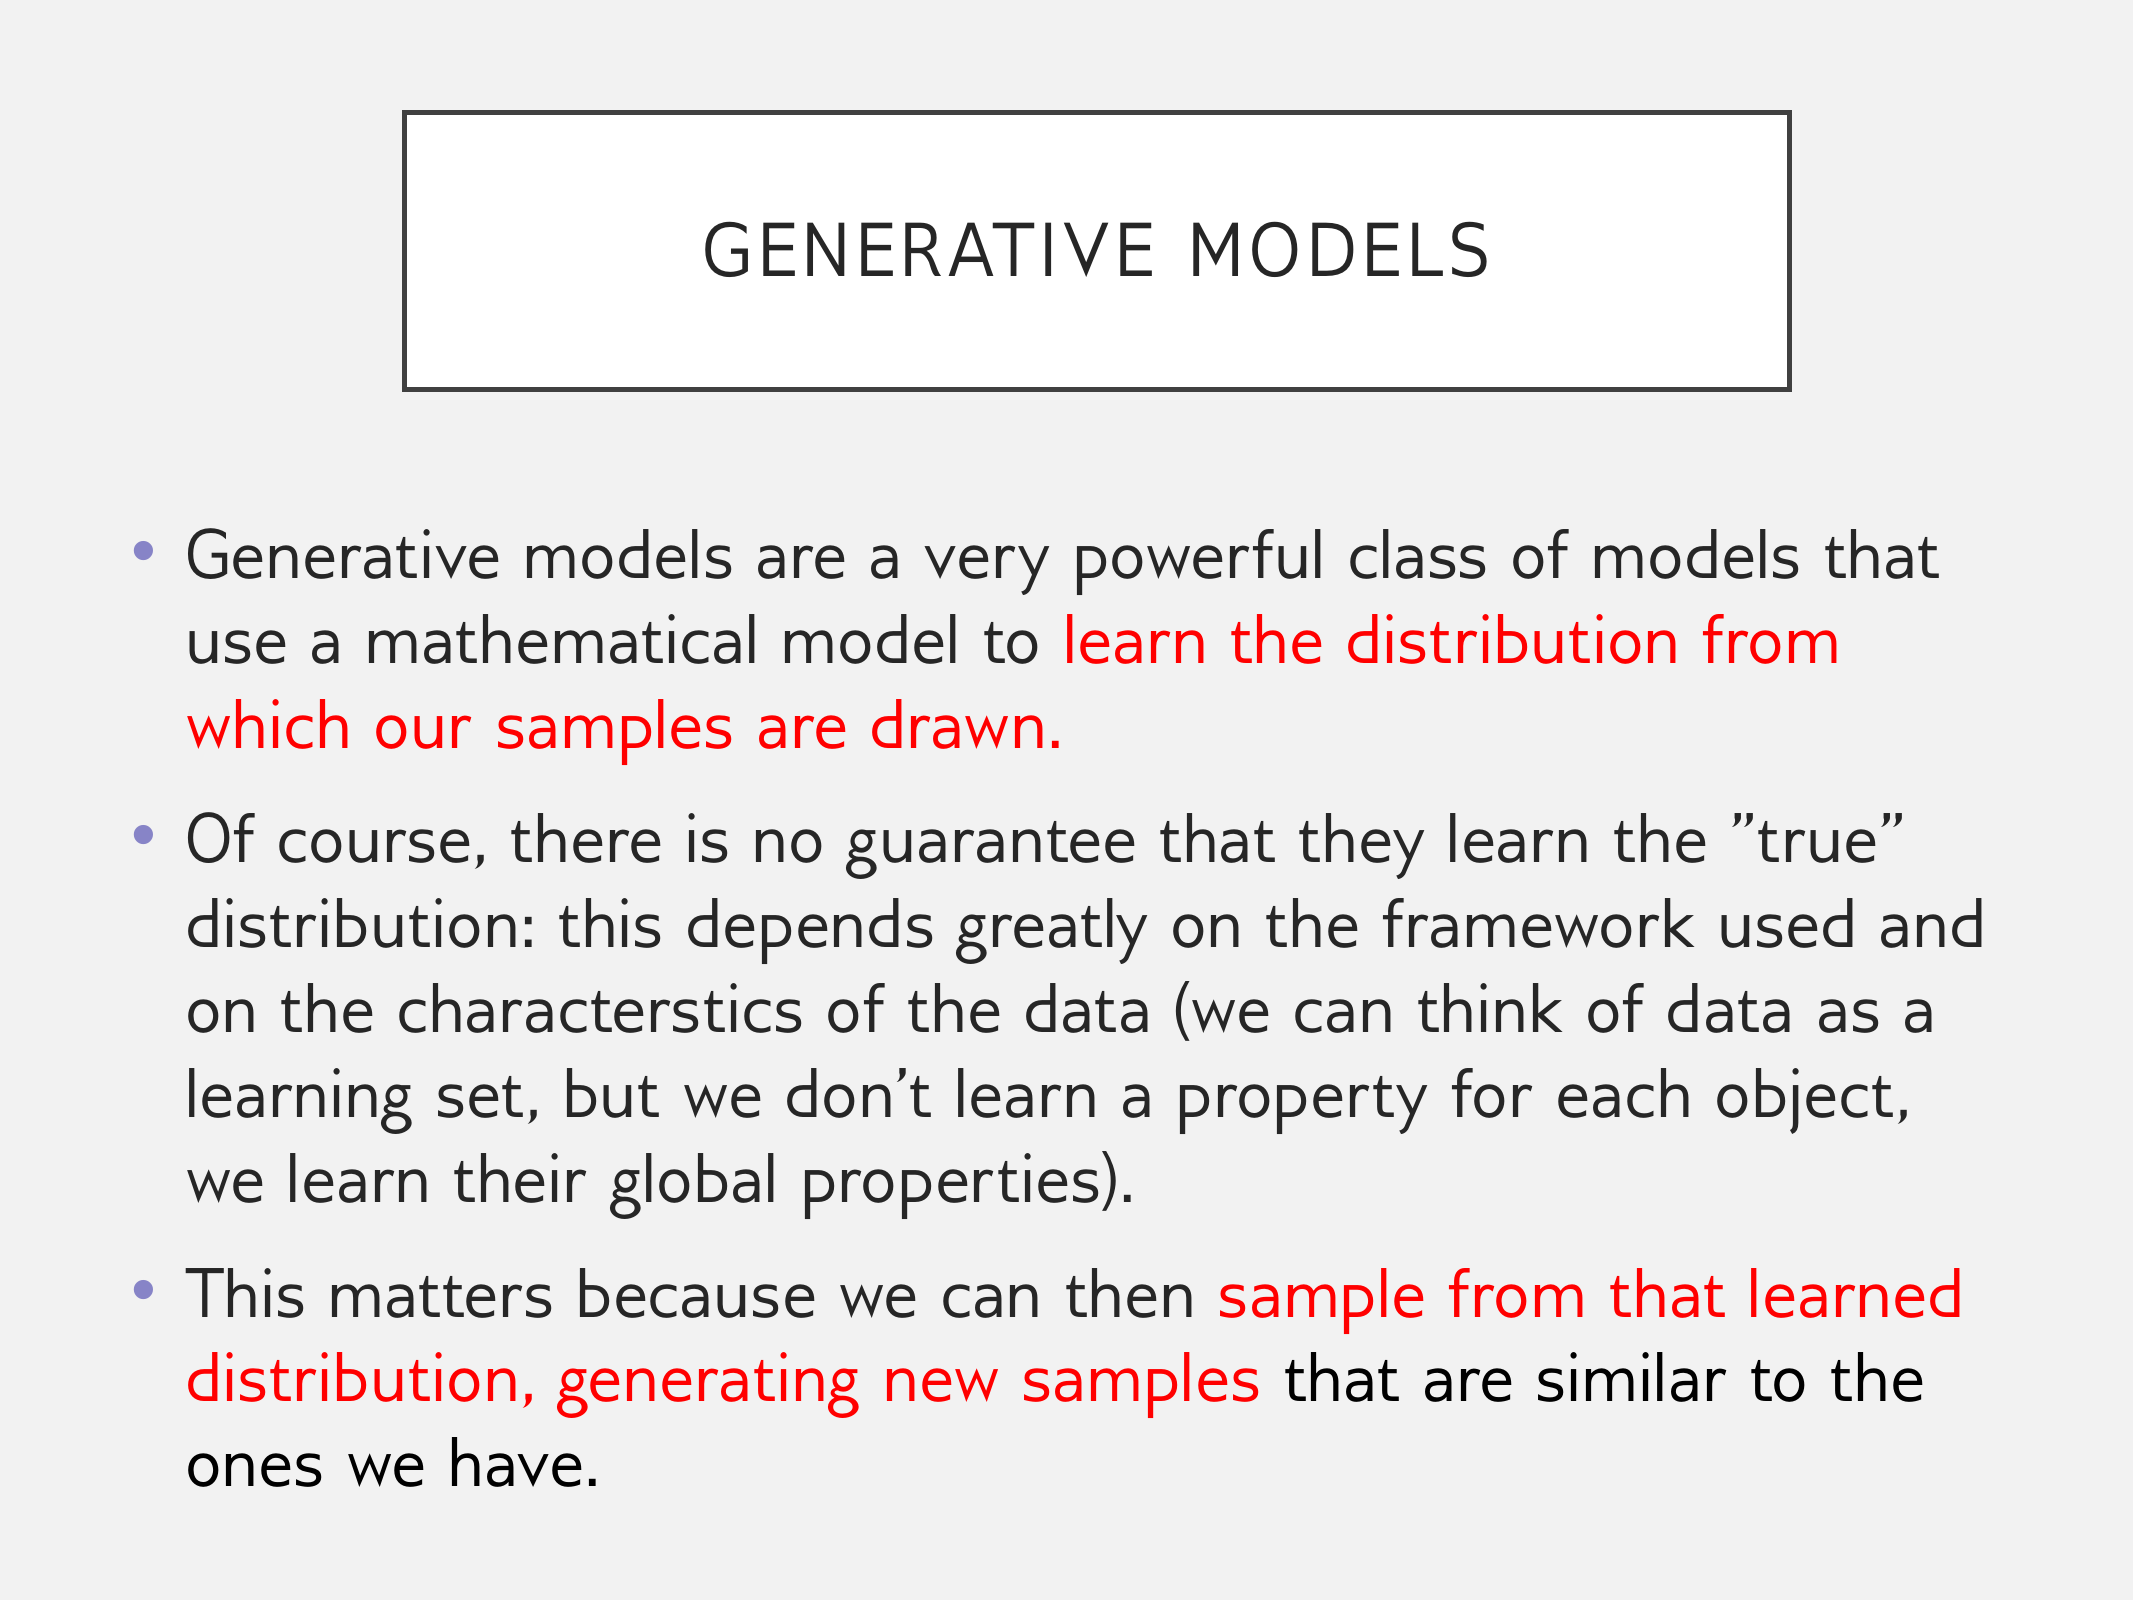

# generative models
Generative models are a very powerful class of models that use a mathematical model to learn the distribution from which our samples are drawn.
Of course, there is no guarantee that they learn the ”true” distribution: this depends greatly on the framework used and on the characterstics of the data (we can think of data as a learning set, but we don’t learn a property for each object, we learn their global properties).
This matters because we can then sample from that learned distribution, generating new samples that are similar to the ones we have.